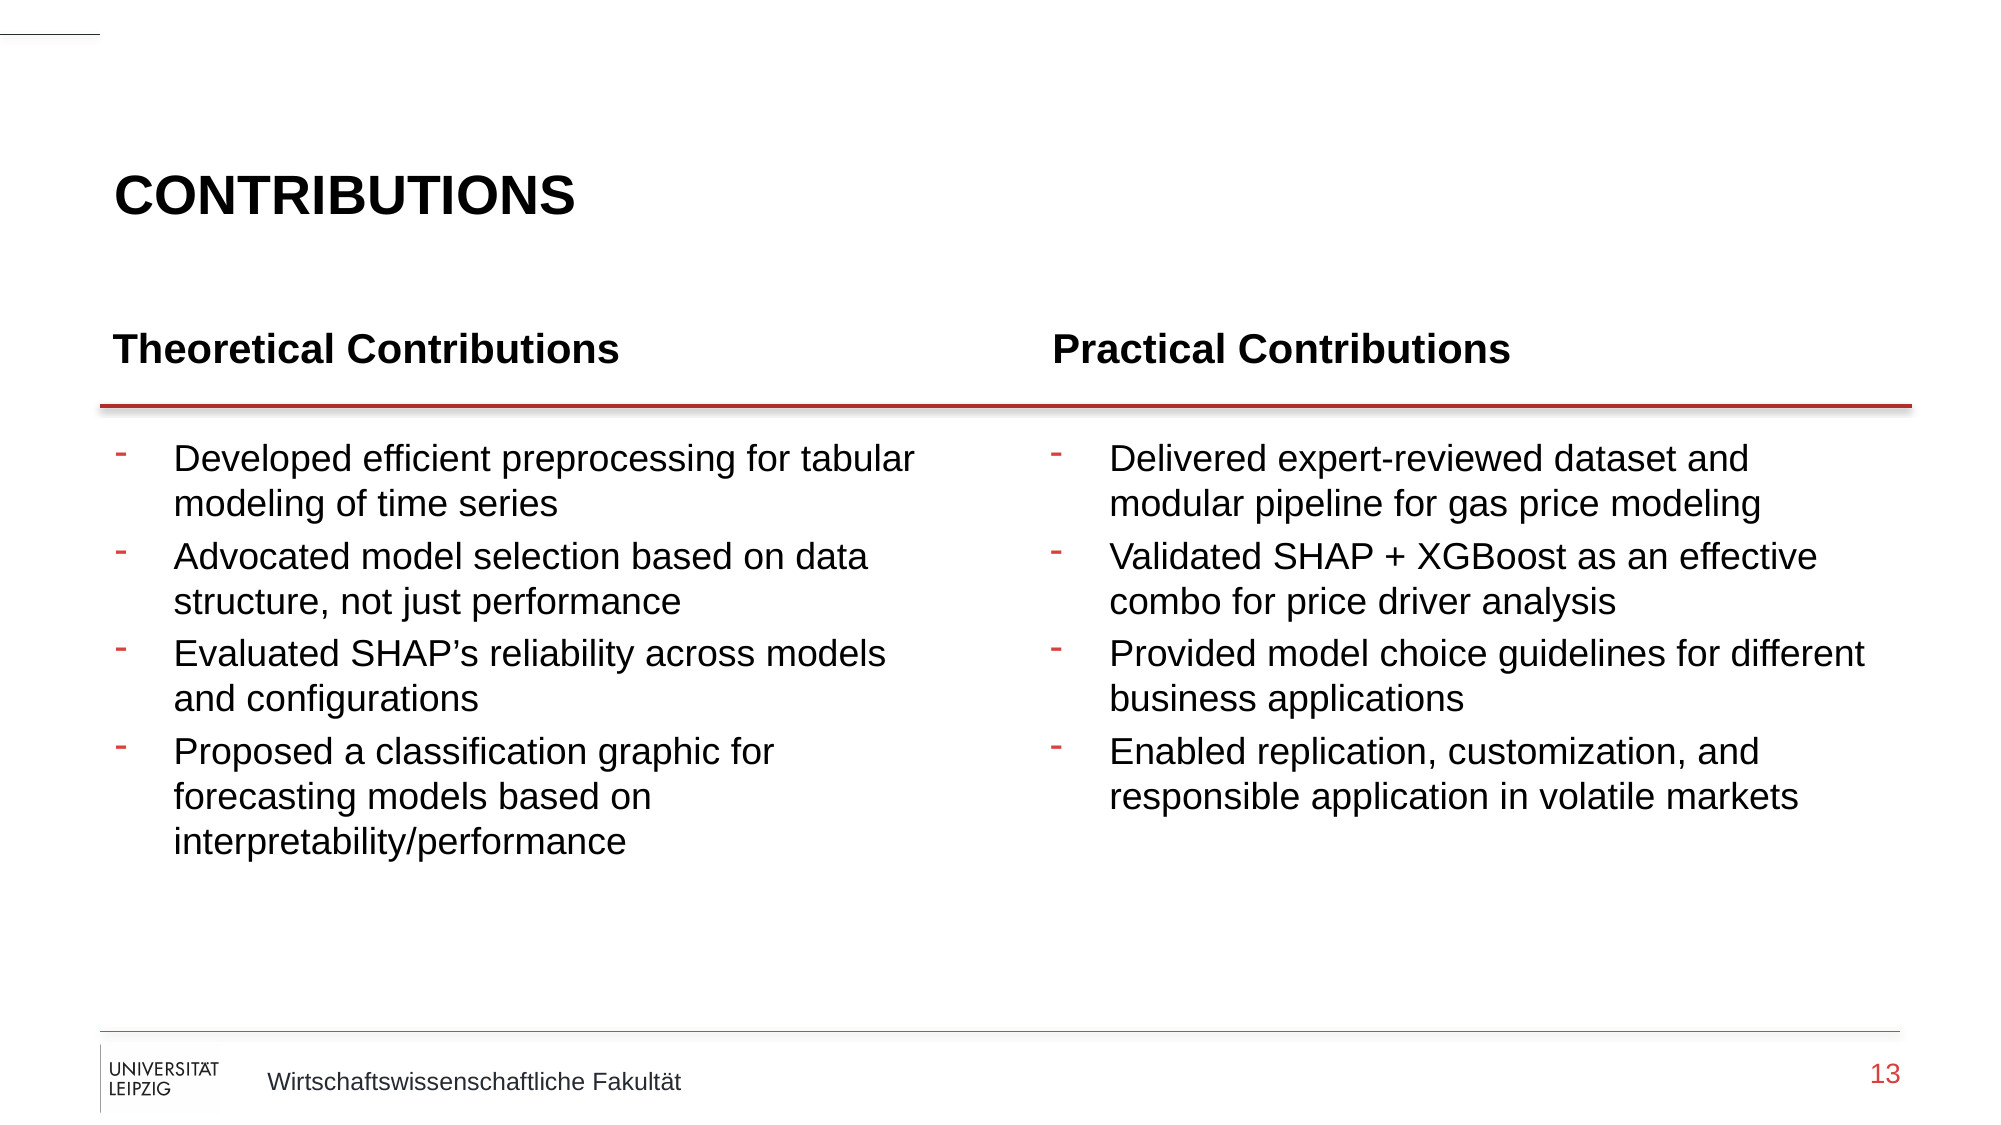

Contributions
Theoretical Contributions
Practical Contributions

Developed efficient preprocessing for tabular modeling of time series
Advocated model selection based on data structure, not just performance
Evaluated SHAP’s reliability across models and configurations
Proposed a classification graphic for forecasting models based on interpretability/performance

Delivered expert-reviewed dataset and modular pipeline for gas price modeling
Validated SHAP + XGBoost as an effective combo for price driver analysis
Provided model choice guidelines for different business applications
Enabled replication, customization, and responsible application in volatile markets

13